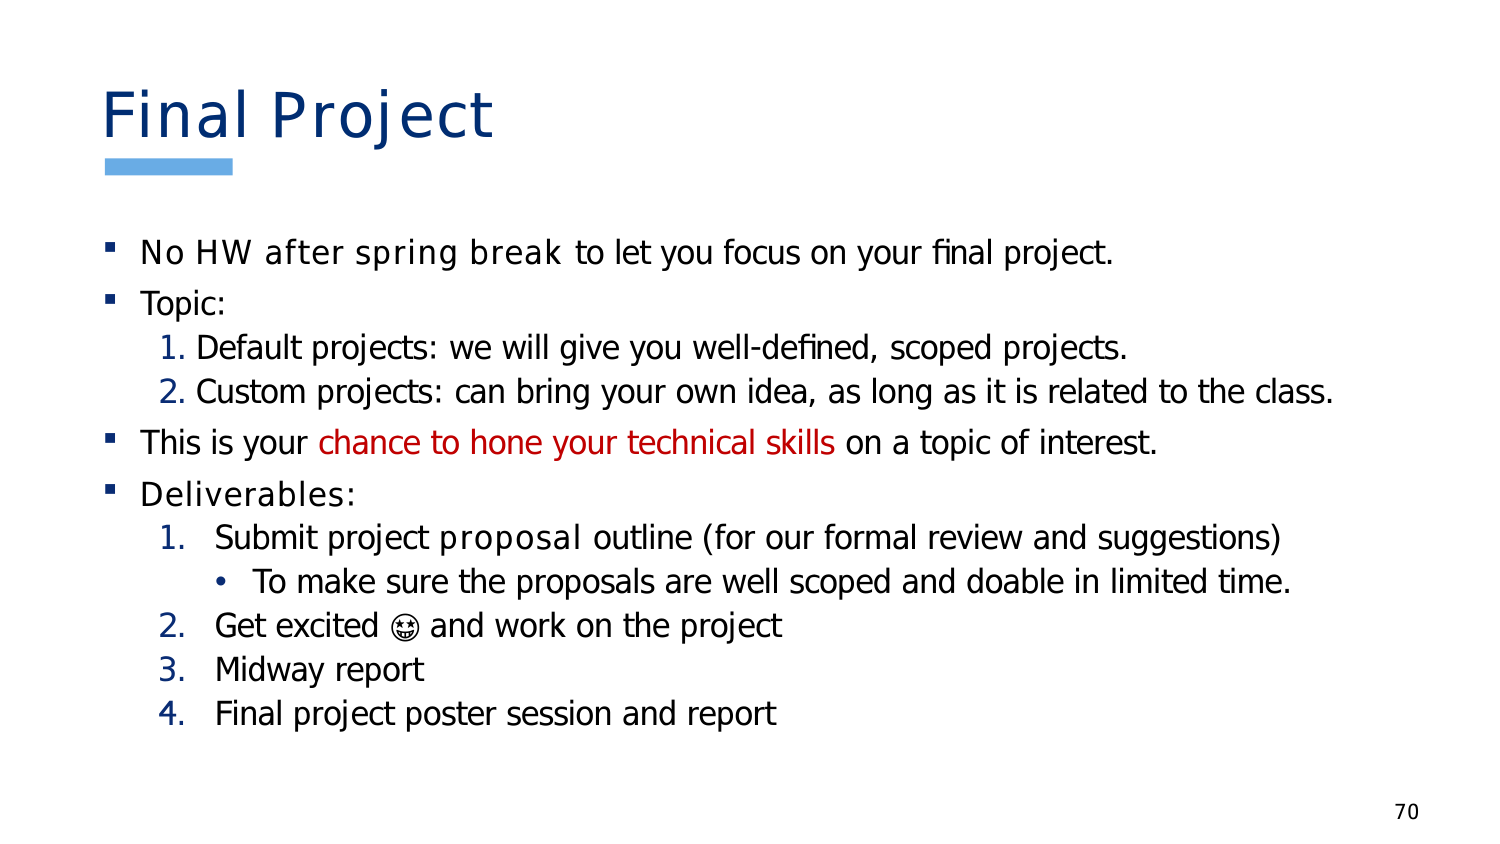

# Final Project
No HW after spring break to let you focus on your final project.
Topic:
Default projects: we will give you well-defined, scoped projects.
Custom projects: can bring your own idea, as long as it is related to the class.
This is your chance to hone your technical skills on a topic of interest.
Deliverables:
Submit project proposal outline (for our formal review and suggestions)
To make sure the proposals are well scoped and doable in limited time.
Get excited 🤩 and work on the project
Midway report
Final project poster session and report